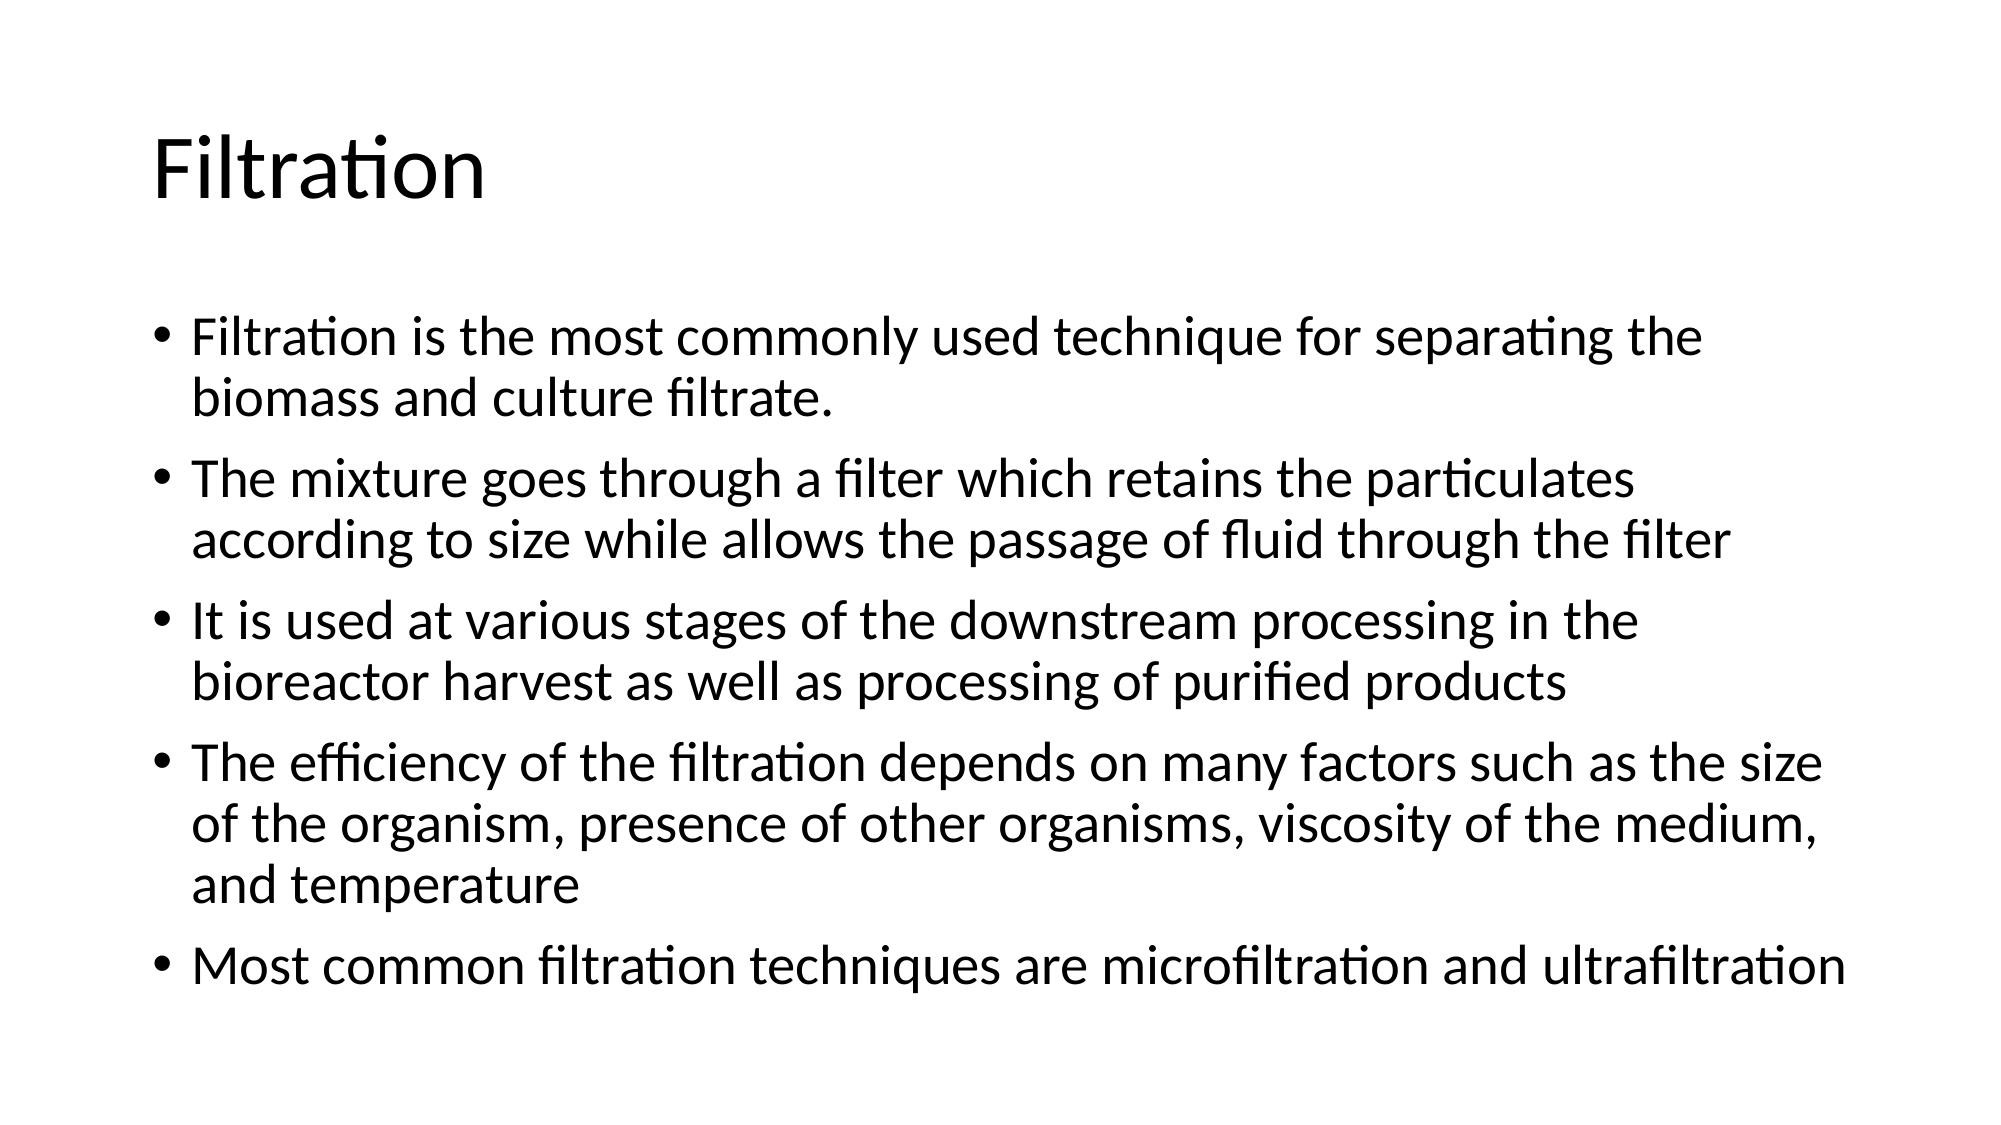

# Filtration
Filtration is the most commonly used technique for separating the biomass and culture filtrate.
The mixture goes through a filter which retains the particulates according to size while allows the passage of fluid through the filter
It is used at various stages of the downstream processing in the bioreactor harvest as well as processing of purified products
The efficiency of the filtration depends on many factors such as the size of the organism, presence of other organisms, viscosity of the medium, and temperature
Most common filtration techniques are microfiltration and ultrafiltration